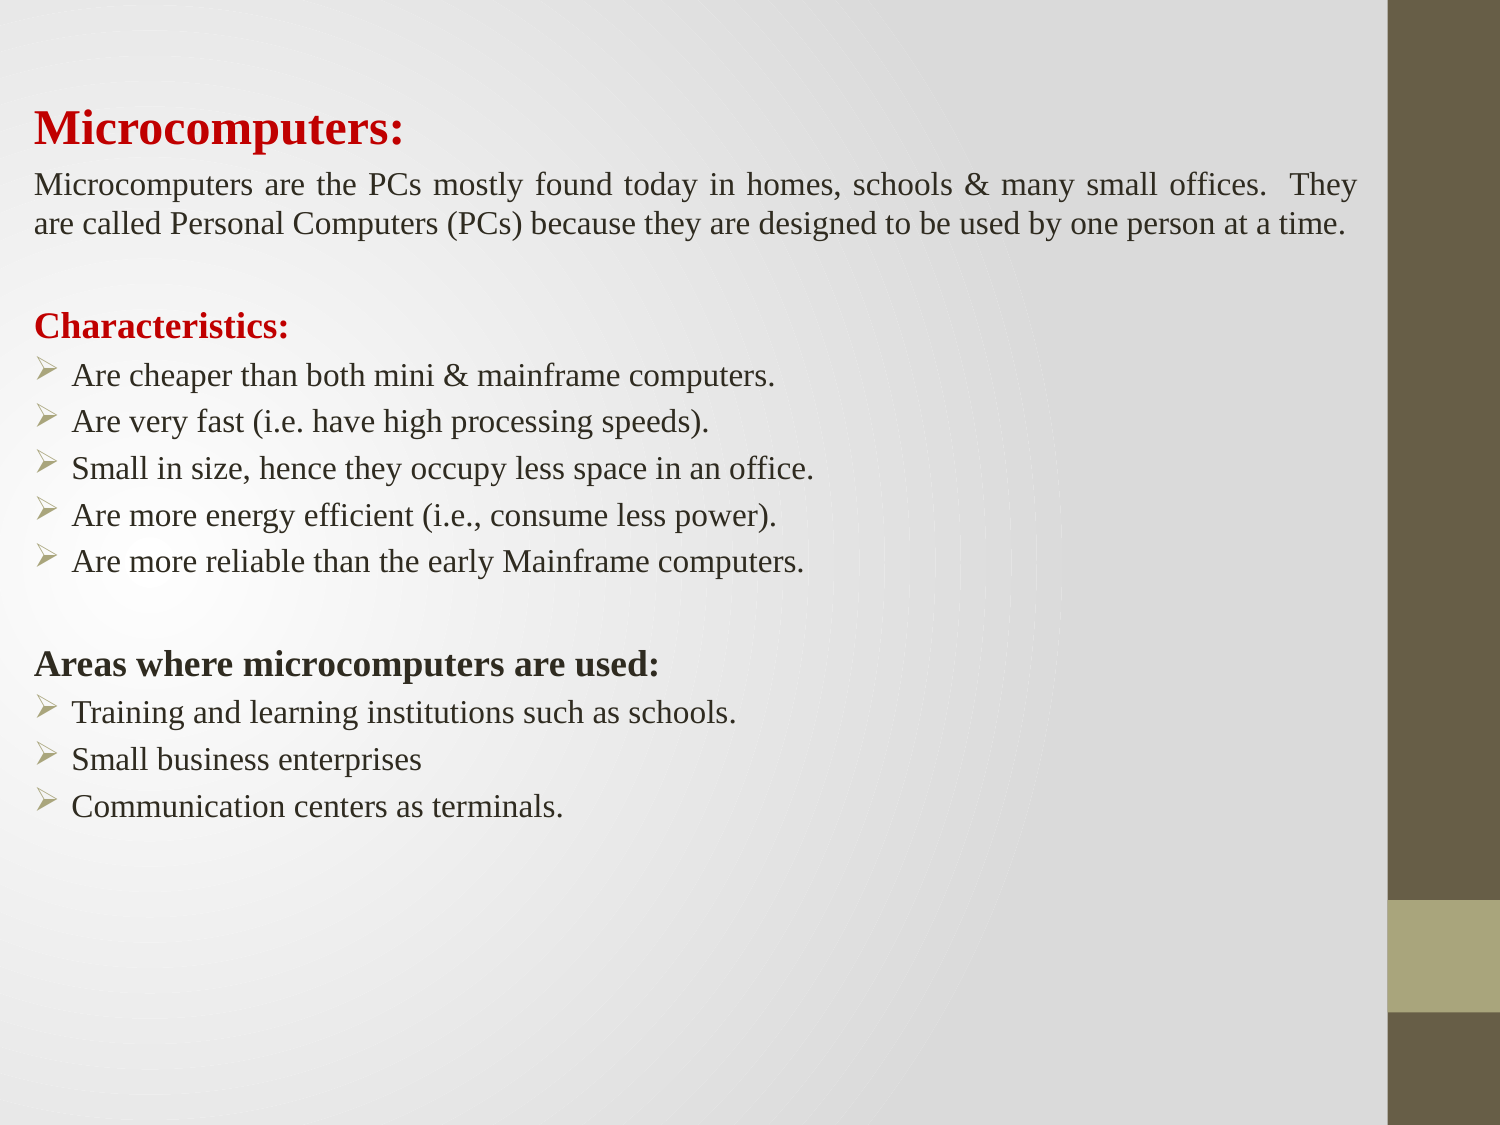

Microcomputers:
Microcomputers are the PCs mostly found today in homes, schools & many small offices.  They are called Personal Computers (PCs) because they are designed to be used by one person at a time.

Characteristics:
Are cheaper than both mini & mainframe computers.
Are very fast (i.e. have high processing speeds).
Small in size, hence they occupy less space in an office.
Are more energy efficient (i.e., consume less power).
Are more reliable than the early Mainframe computers.

Areas where microcomputers are used:
Training and learning institutions such as schools.
Small business enterprises
Communication centers as terminals.